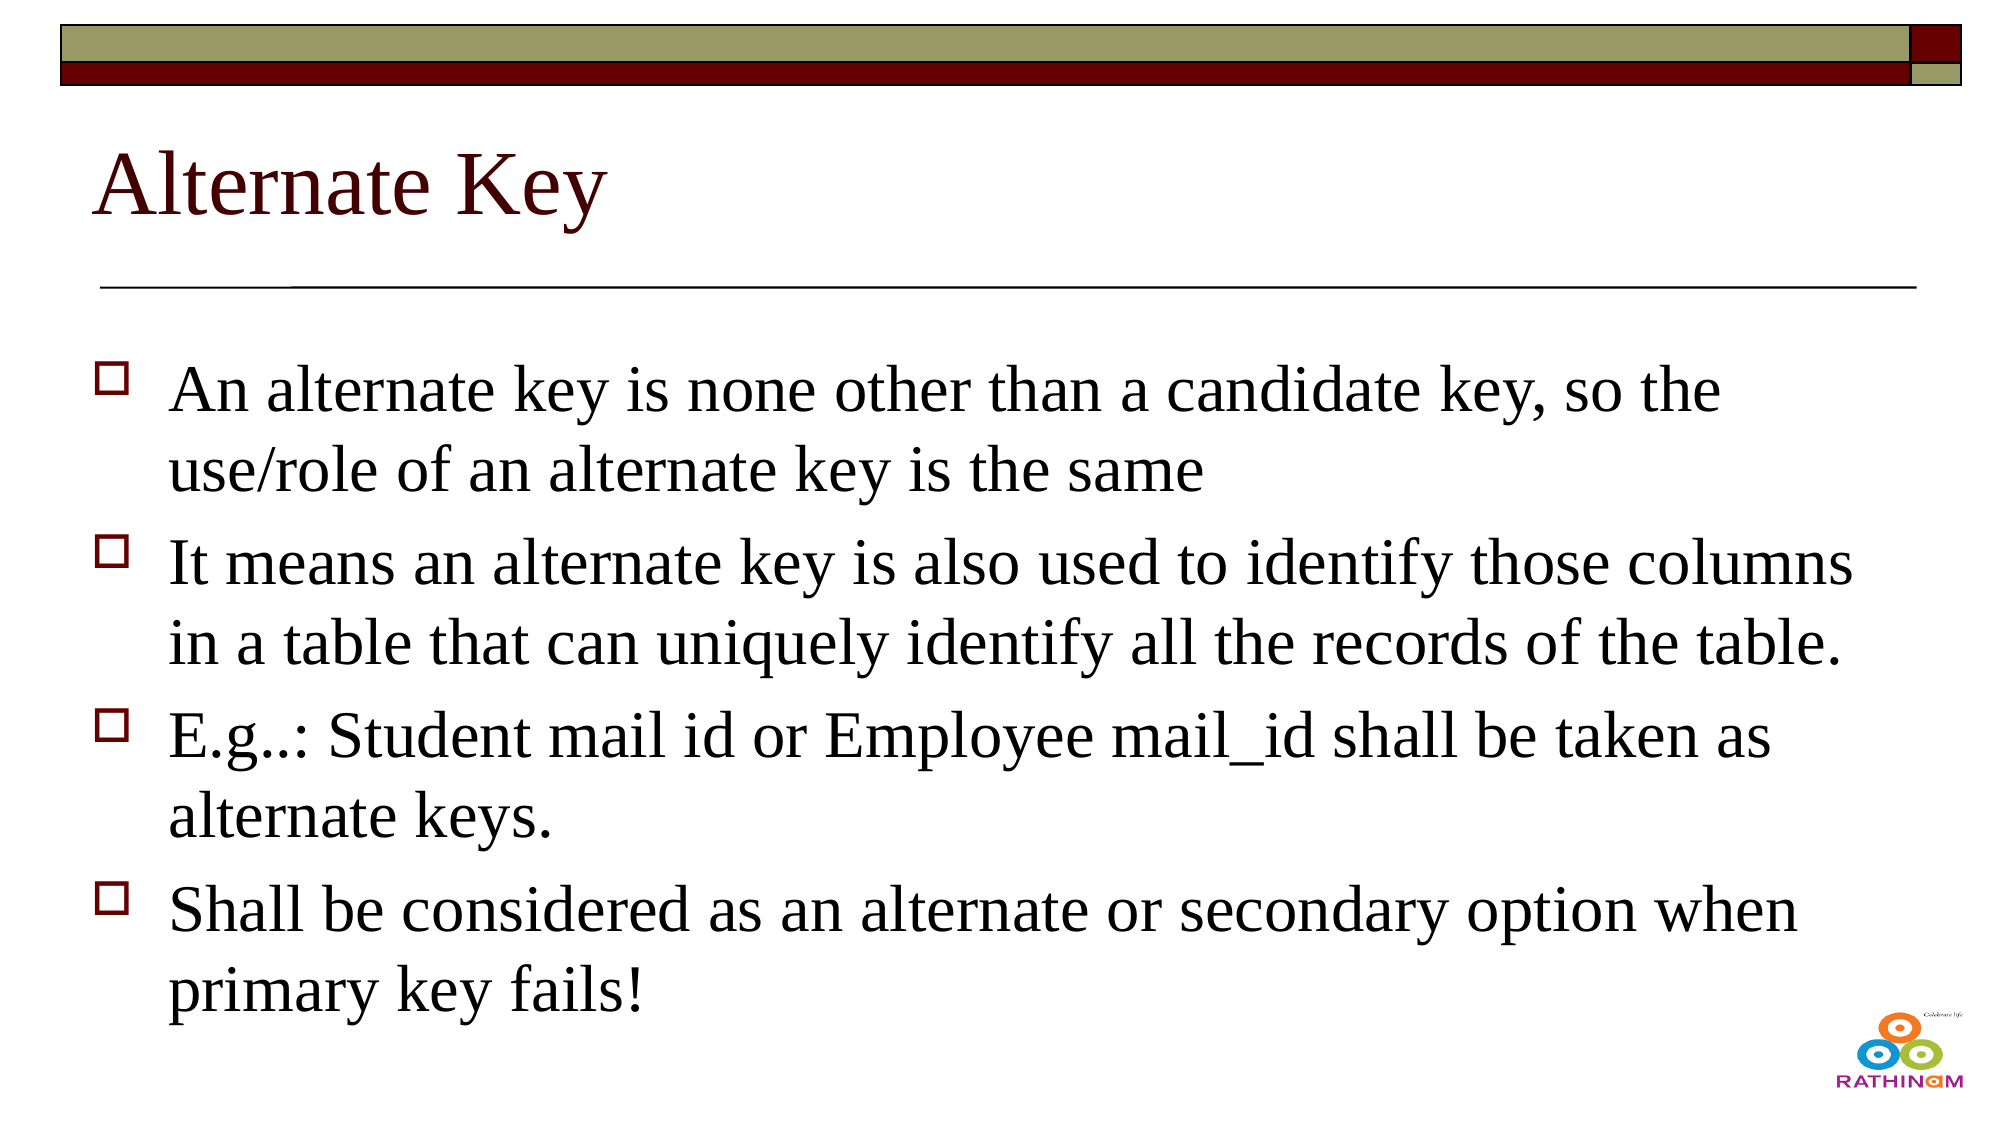

# Alternate Key
An alternate key is none other than a candidate key, so the use/role of an alternate key is the same
It means an alternate key is also used to identify those columns in a table that can uniquely identify all the records of the table.
E.g..: Student mail id or Employee mail_id shall be taken as alternate keys.
Shall be considered as an alternate or secondary option when primary key fails!